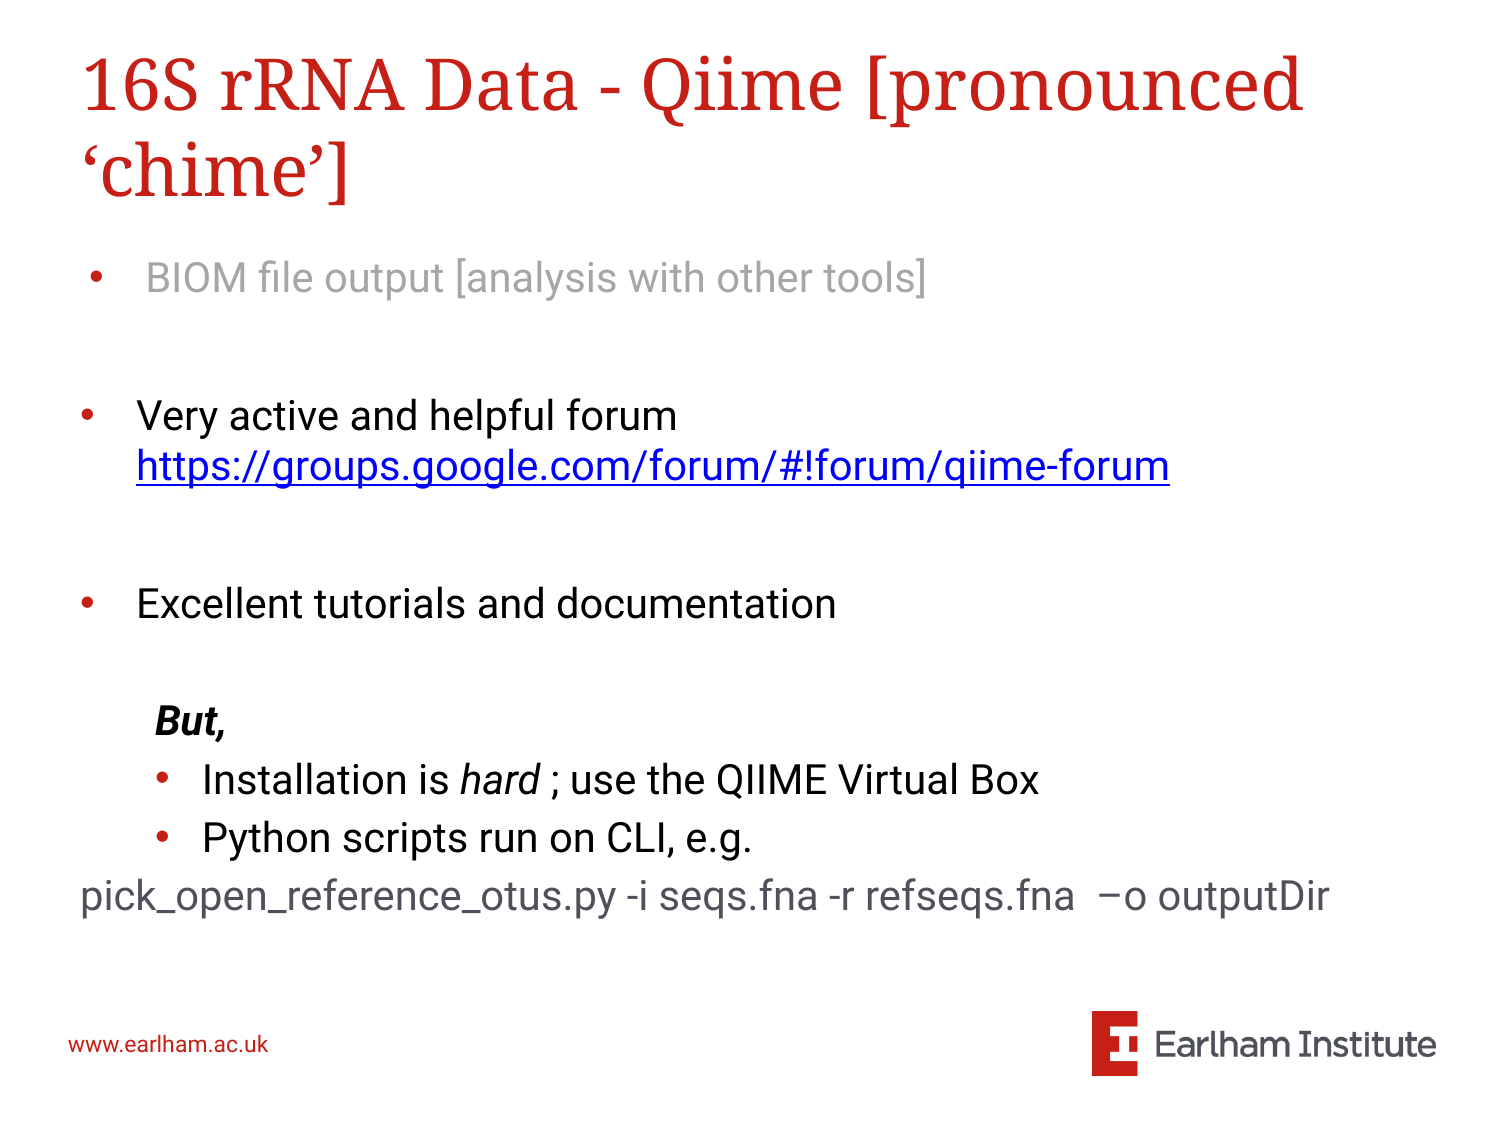

# 16S rRNA Data - Qiime [pronounced ‘chime’]
BIOM file output [analysis with other tools]

Very active and helpful forum https://groups.google.com/forum/#!forum/qiime-forum

Excellent tutorials and documentation

But,
Installation is hard ; use the QIIME Virtual Box
Python scripts run on CLI, e.g.
pick_open_reference_otus.py -i seqs.fna -r refseqs.fna  –o outputDir